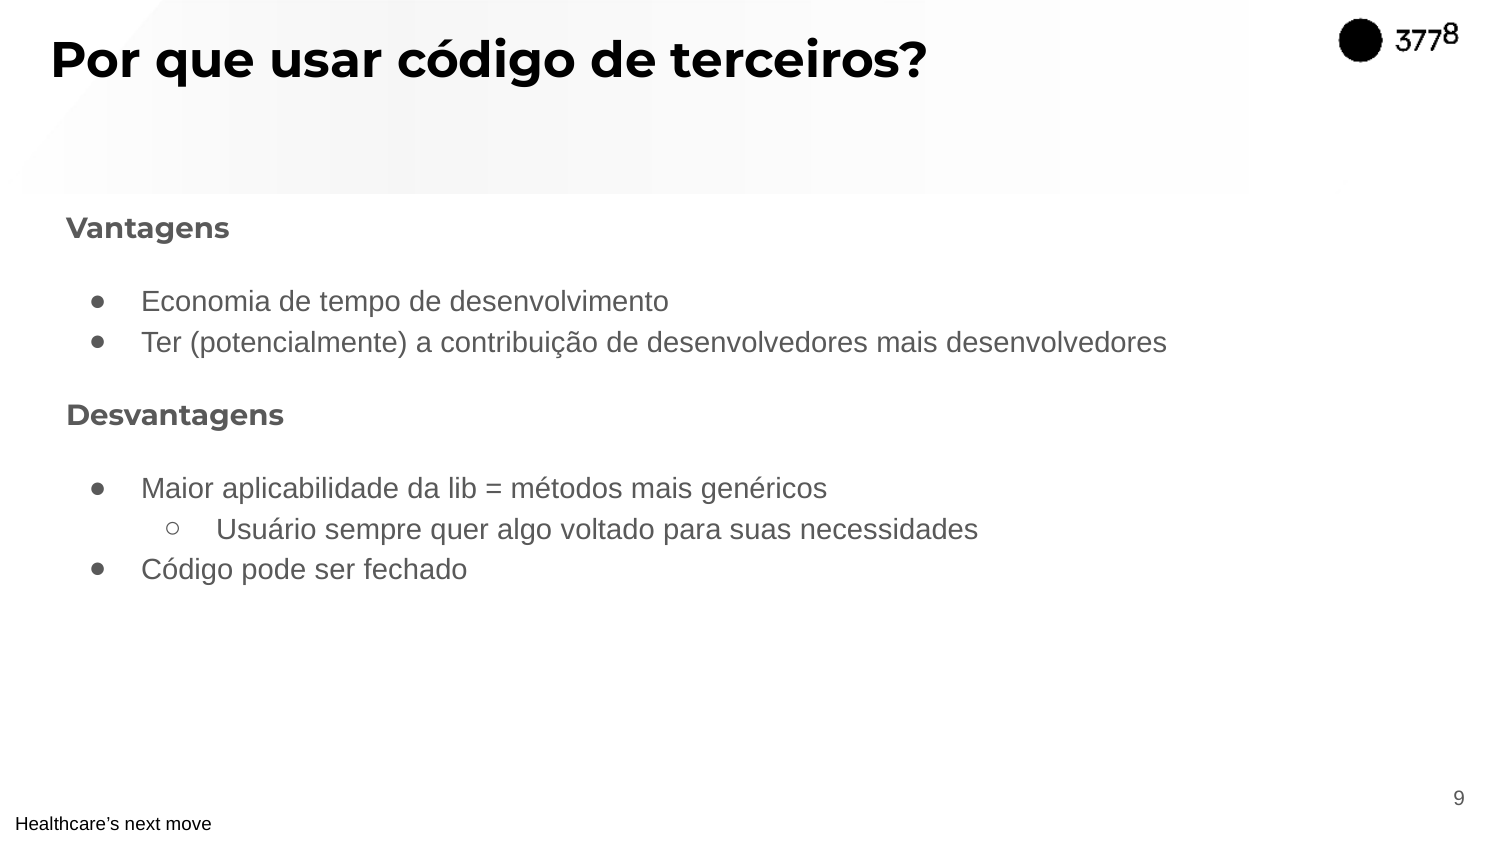

# Por que usar código de terceiros?
Vantagens
Economia de tempo de desenvolvimento
Ter (potencialmente) a contribuição de desenvolvedores mais desenvolvedores
Desvantagens
Maior aplicabilidade da lib = métodos mais genéricos
Usuário sempre quer algo voltado para suas necessidades
Código pode ser fechado
9